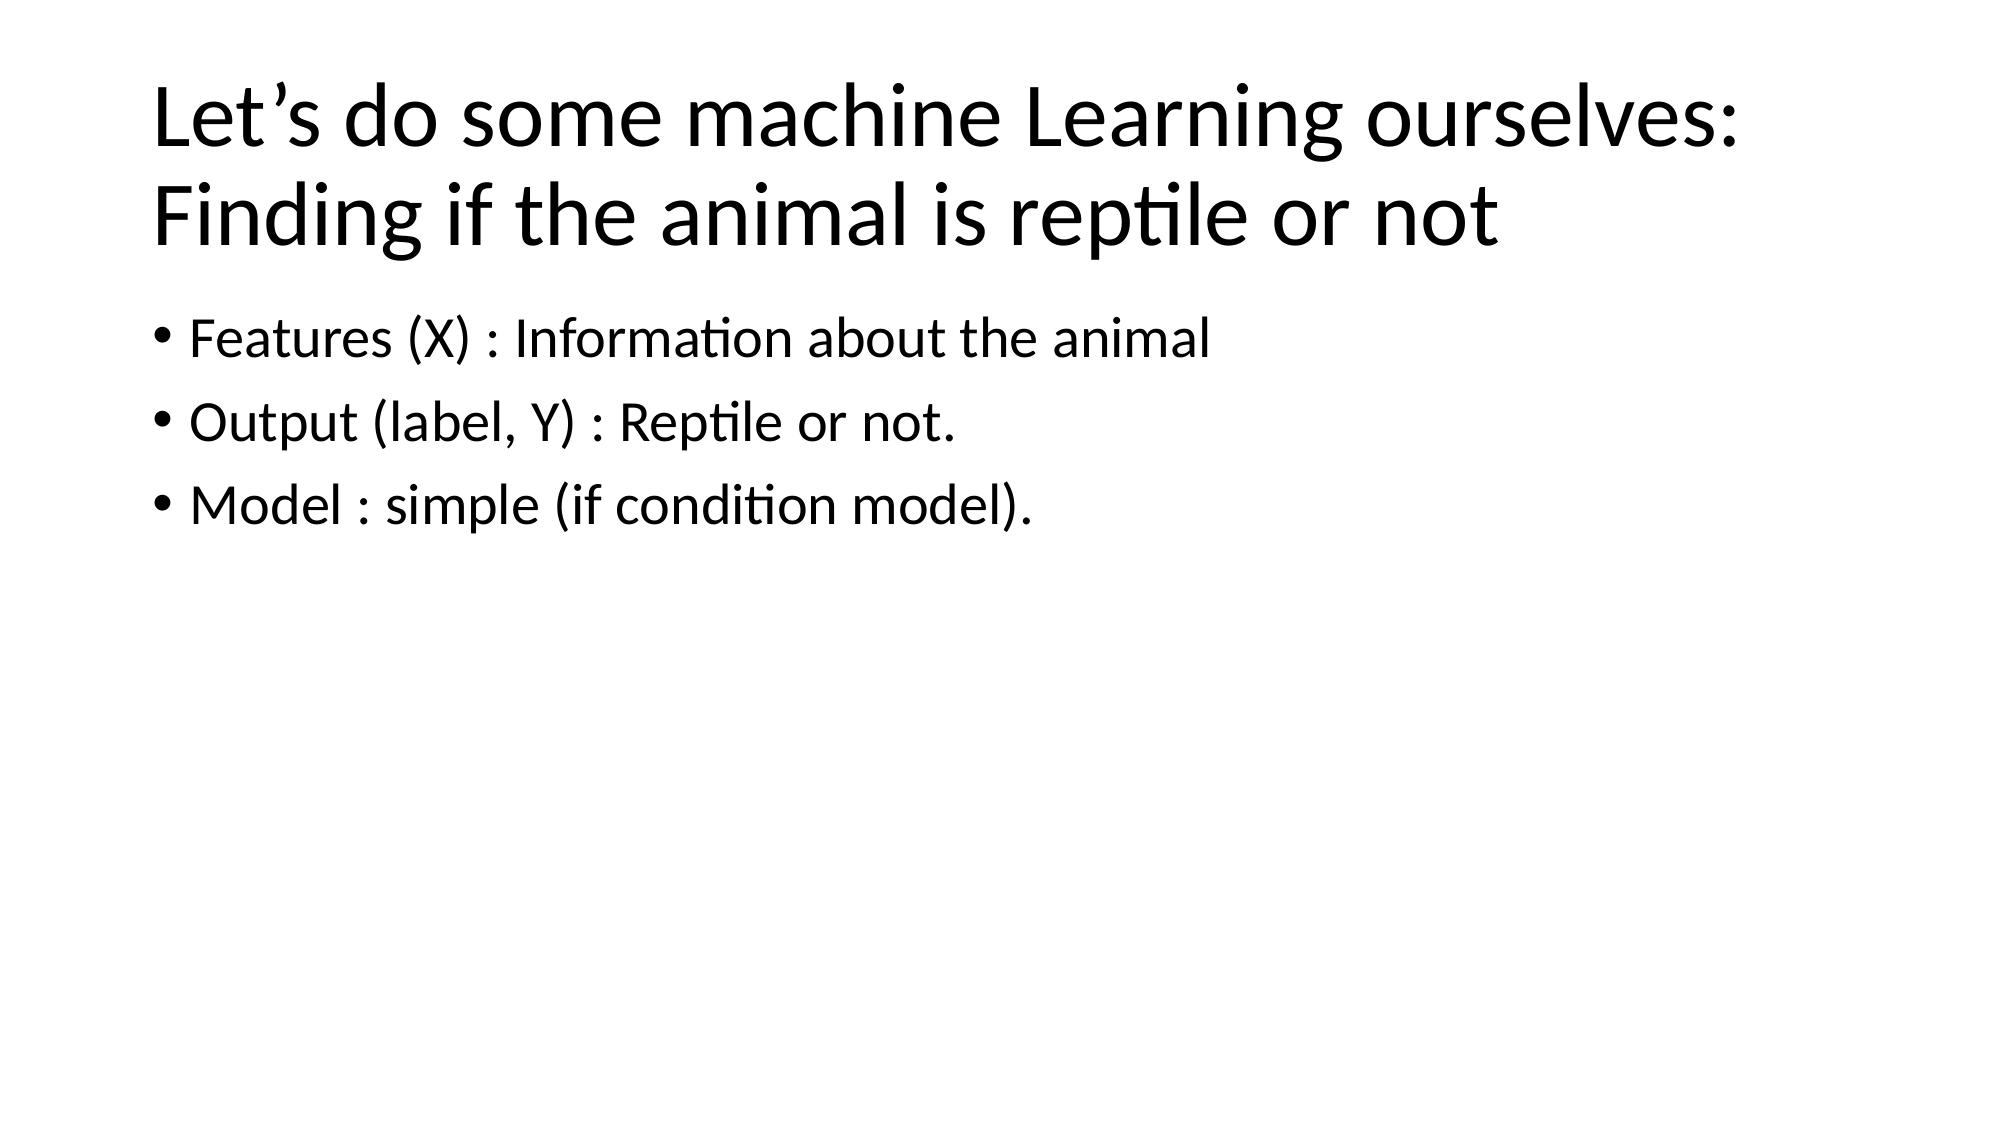

Let’s do some machine Learning ourselves:
Finding if the animal is reptile or not
Features (X) : Information about the animal
Output (label, Y) : Reptile or not.
Model : simple (if condition model).